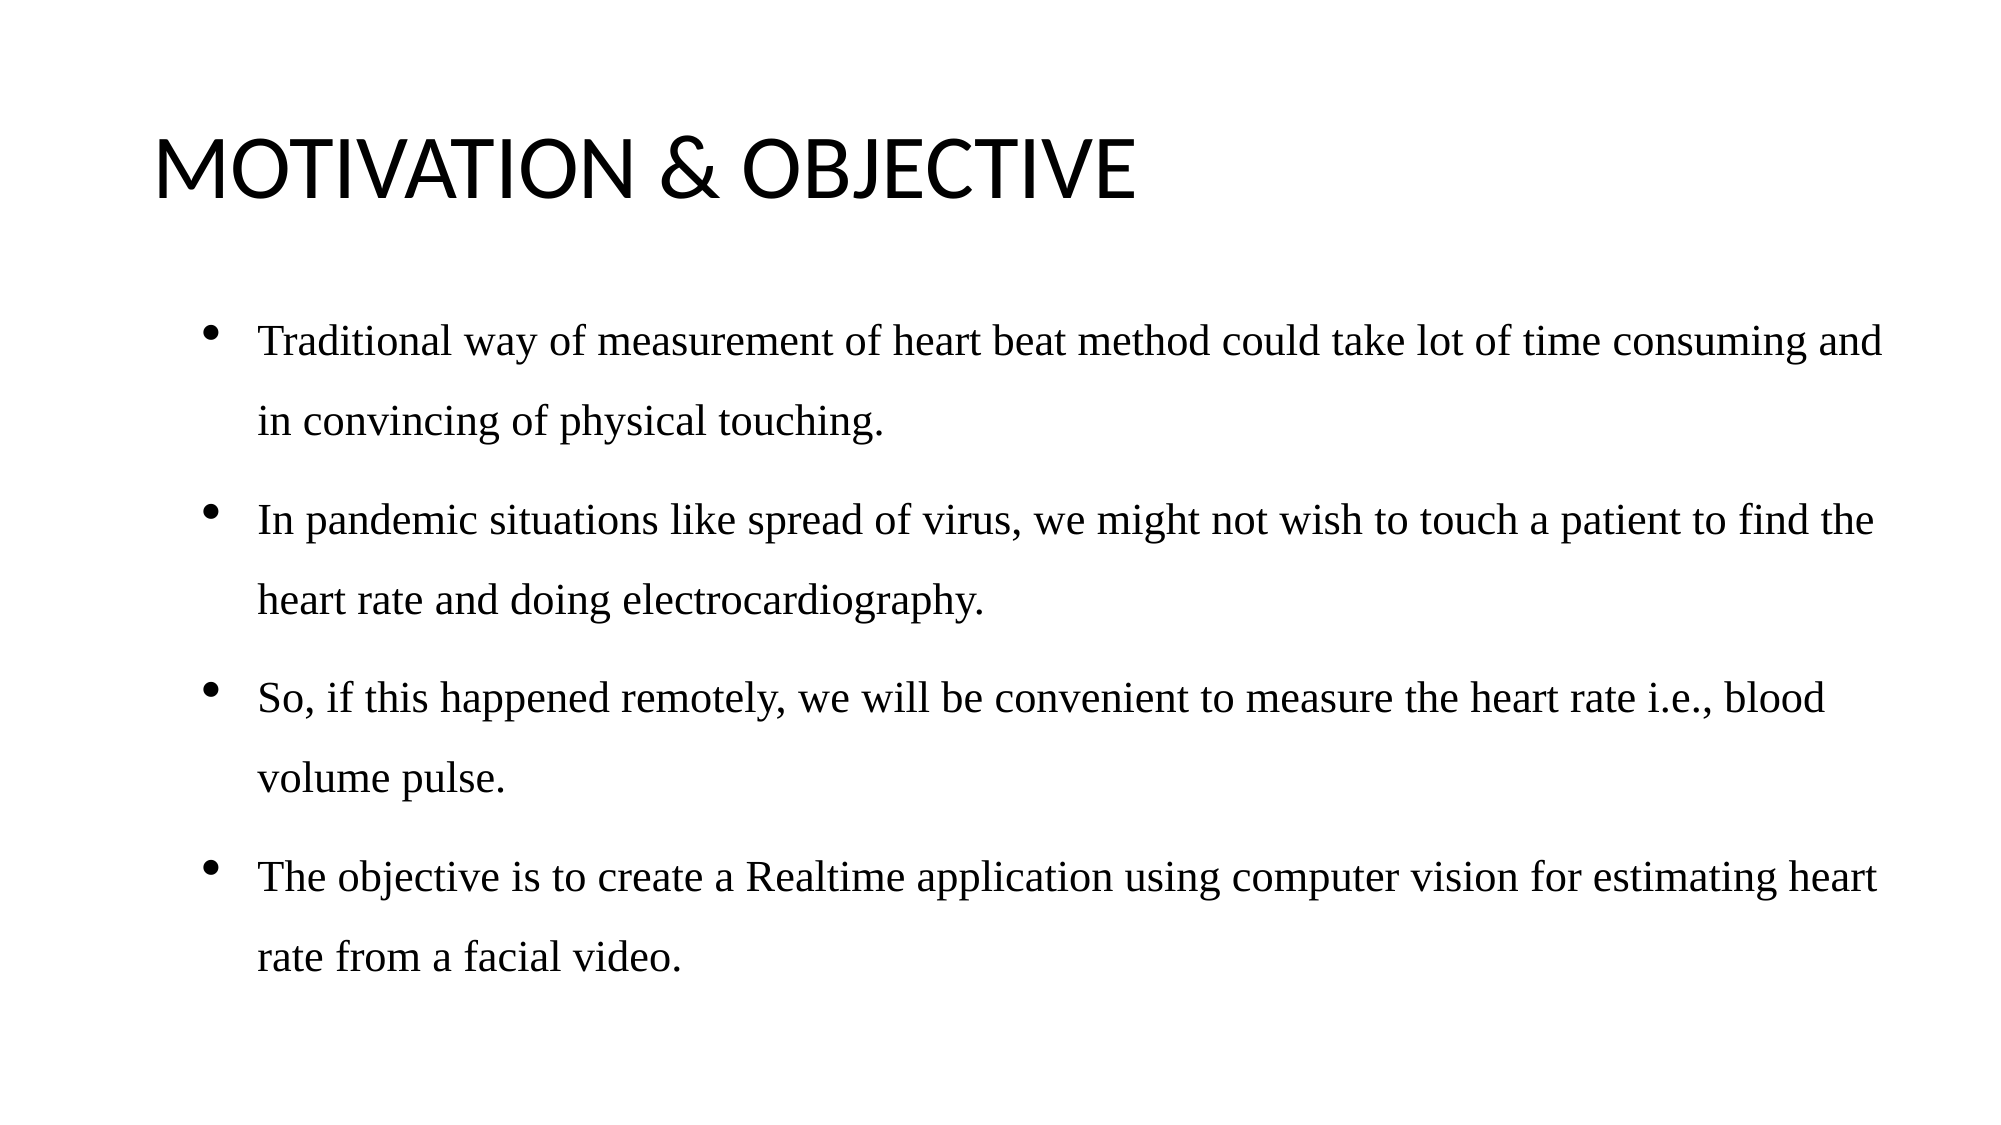

# MOTIVATION & OBJECTIVE
Traditional way of measurement of heart beat method could take lot of time consuming and in convincing of physical touching.
In pandemic situations like spread of virus, we might not wish to touch a patient to find the heart rate and doing electrocardiography.
So, if this happened remotely, we will be convenient to measure the heart rate i.e., blood volume pulse.
The objective is to create a Realtime application using computer vision for estimating heart rate from a facial video.